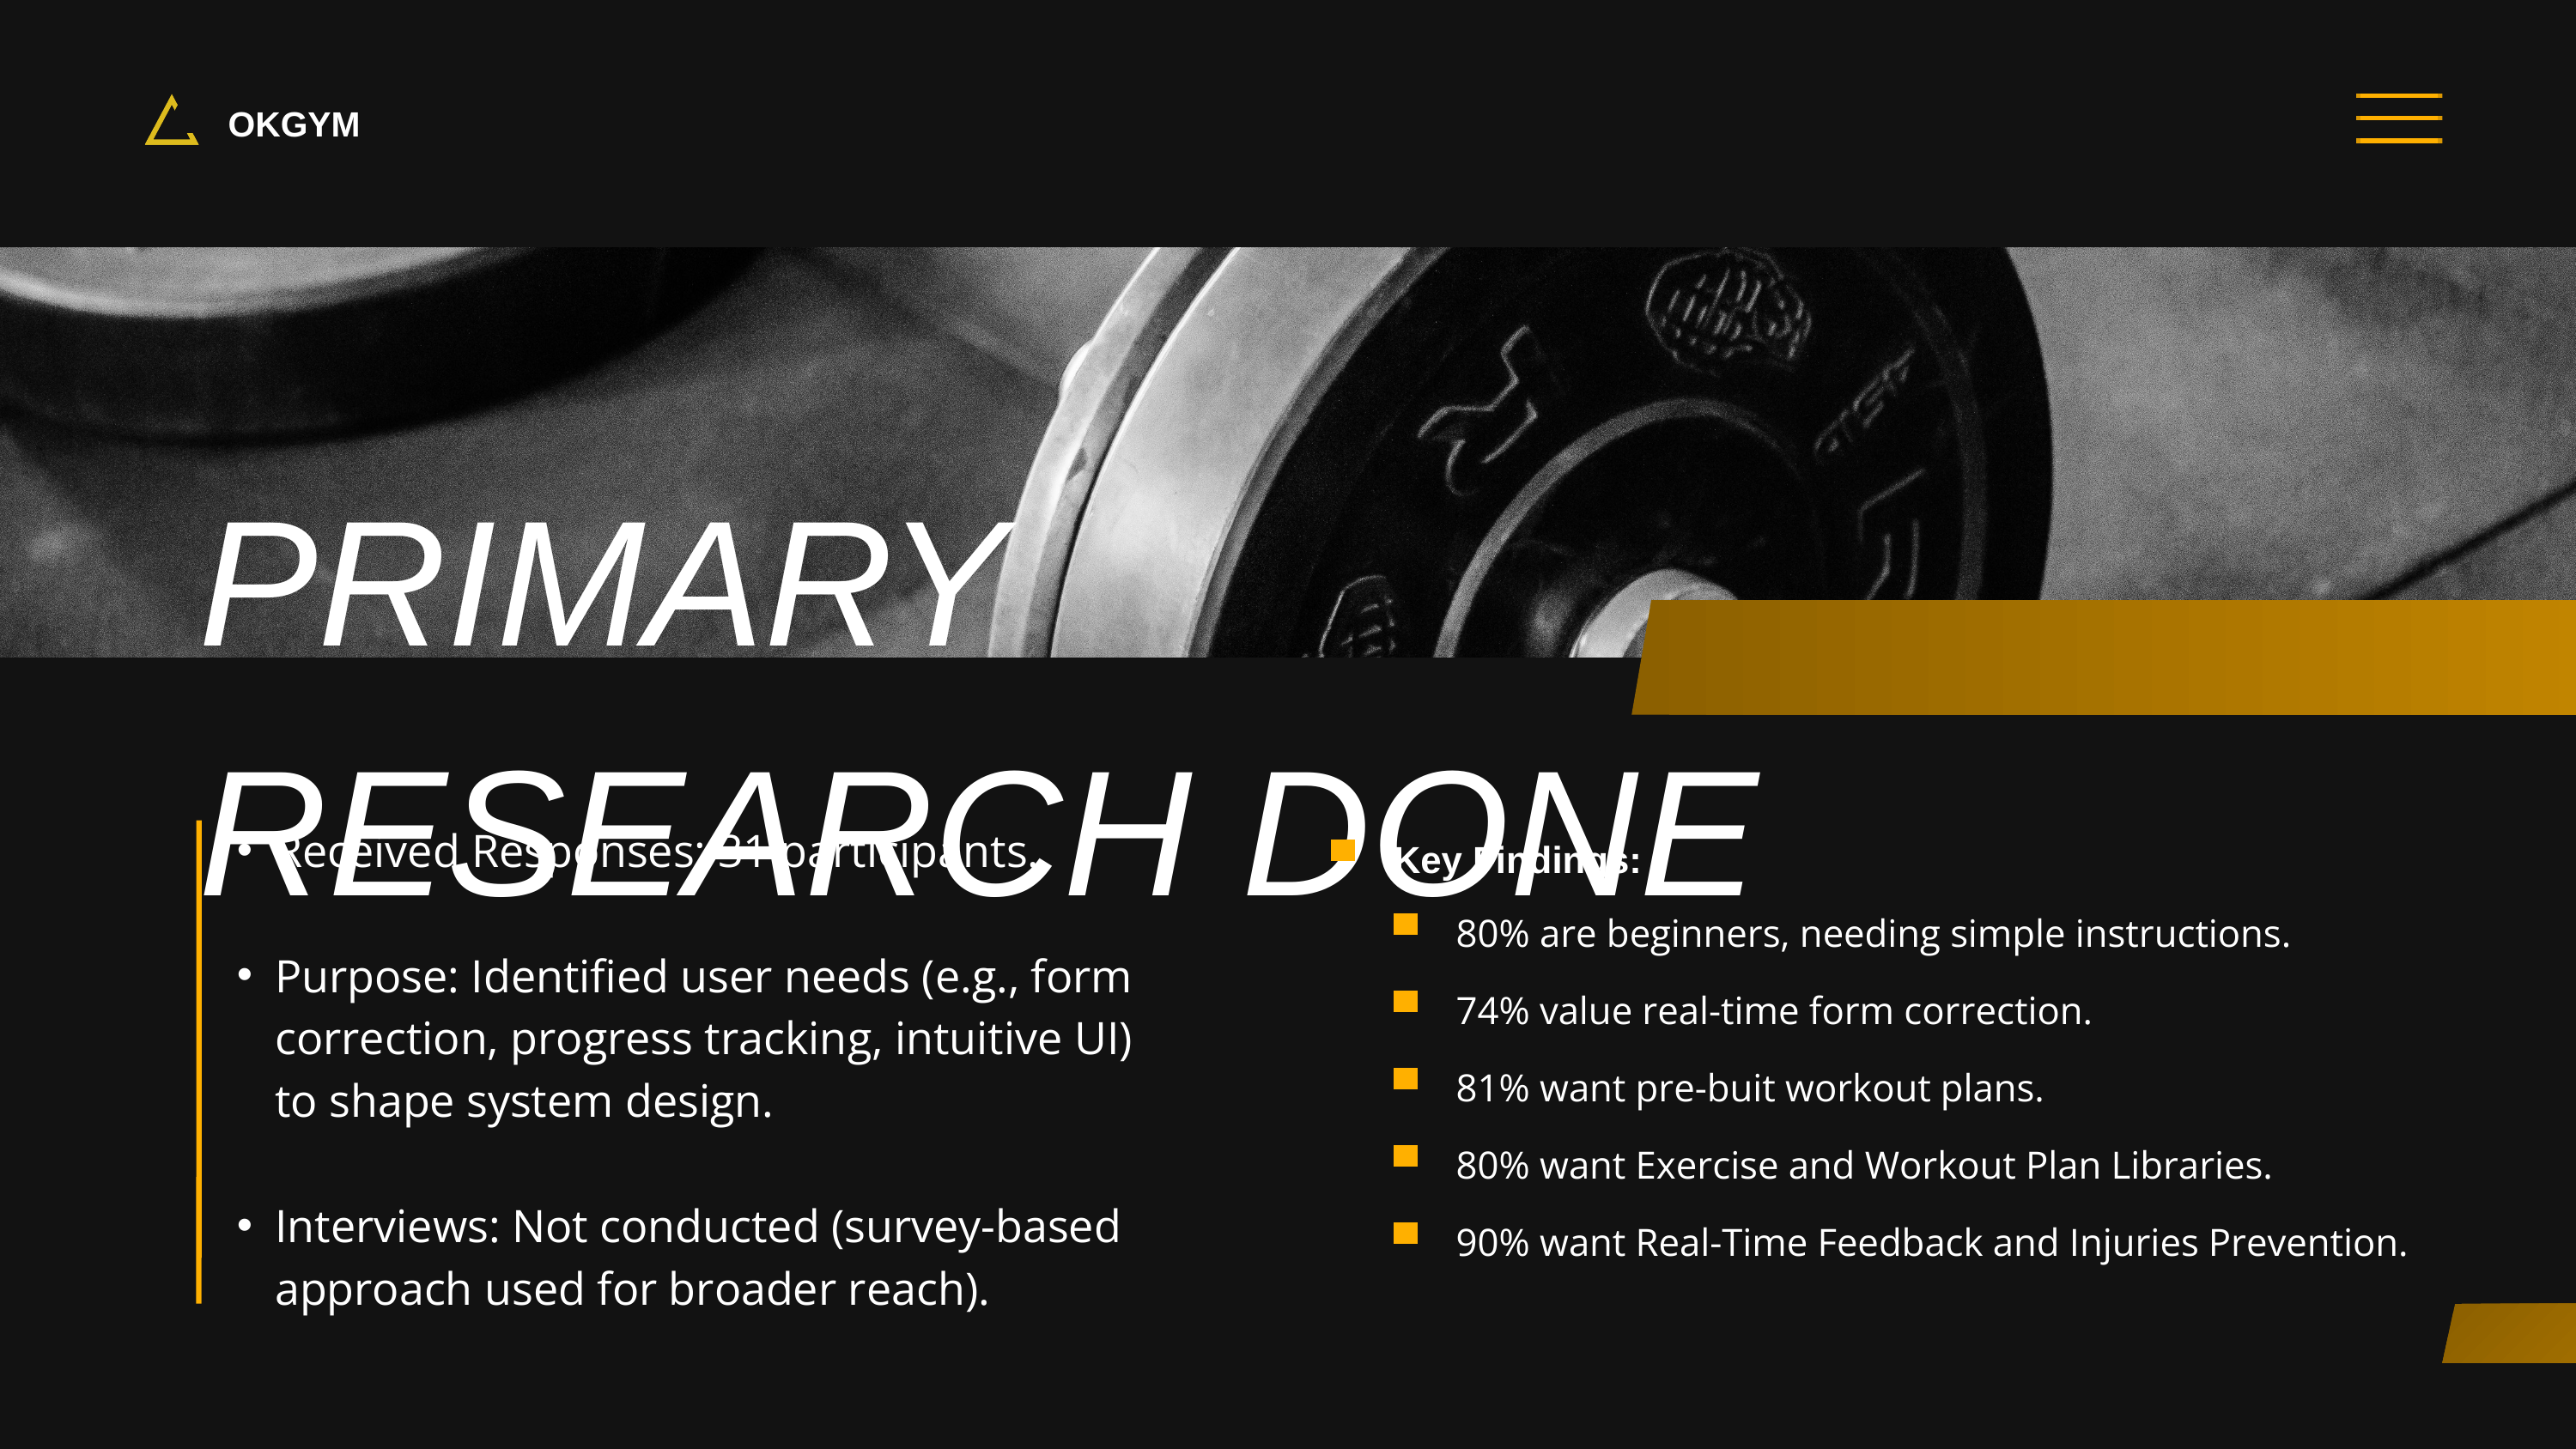

OKGYM

PRIMARY RESEARCH DONE

Received Responses: 31 participants.

Purpose: Identified user needs (e.g., form correction, progress tracking, intuitive UI) to shape system design.

Interviews: Not conducted (survey-based approach used for broader reach).

Key Findings:

80% are beginners, needing simple instructions.

74% value real-time form correction.

81% want pre-buit workout plans.

80% want Exercise and Workout Plan Libraries.

90% want Real-Time Feedback and Injuries Prevention.